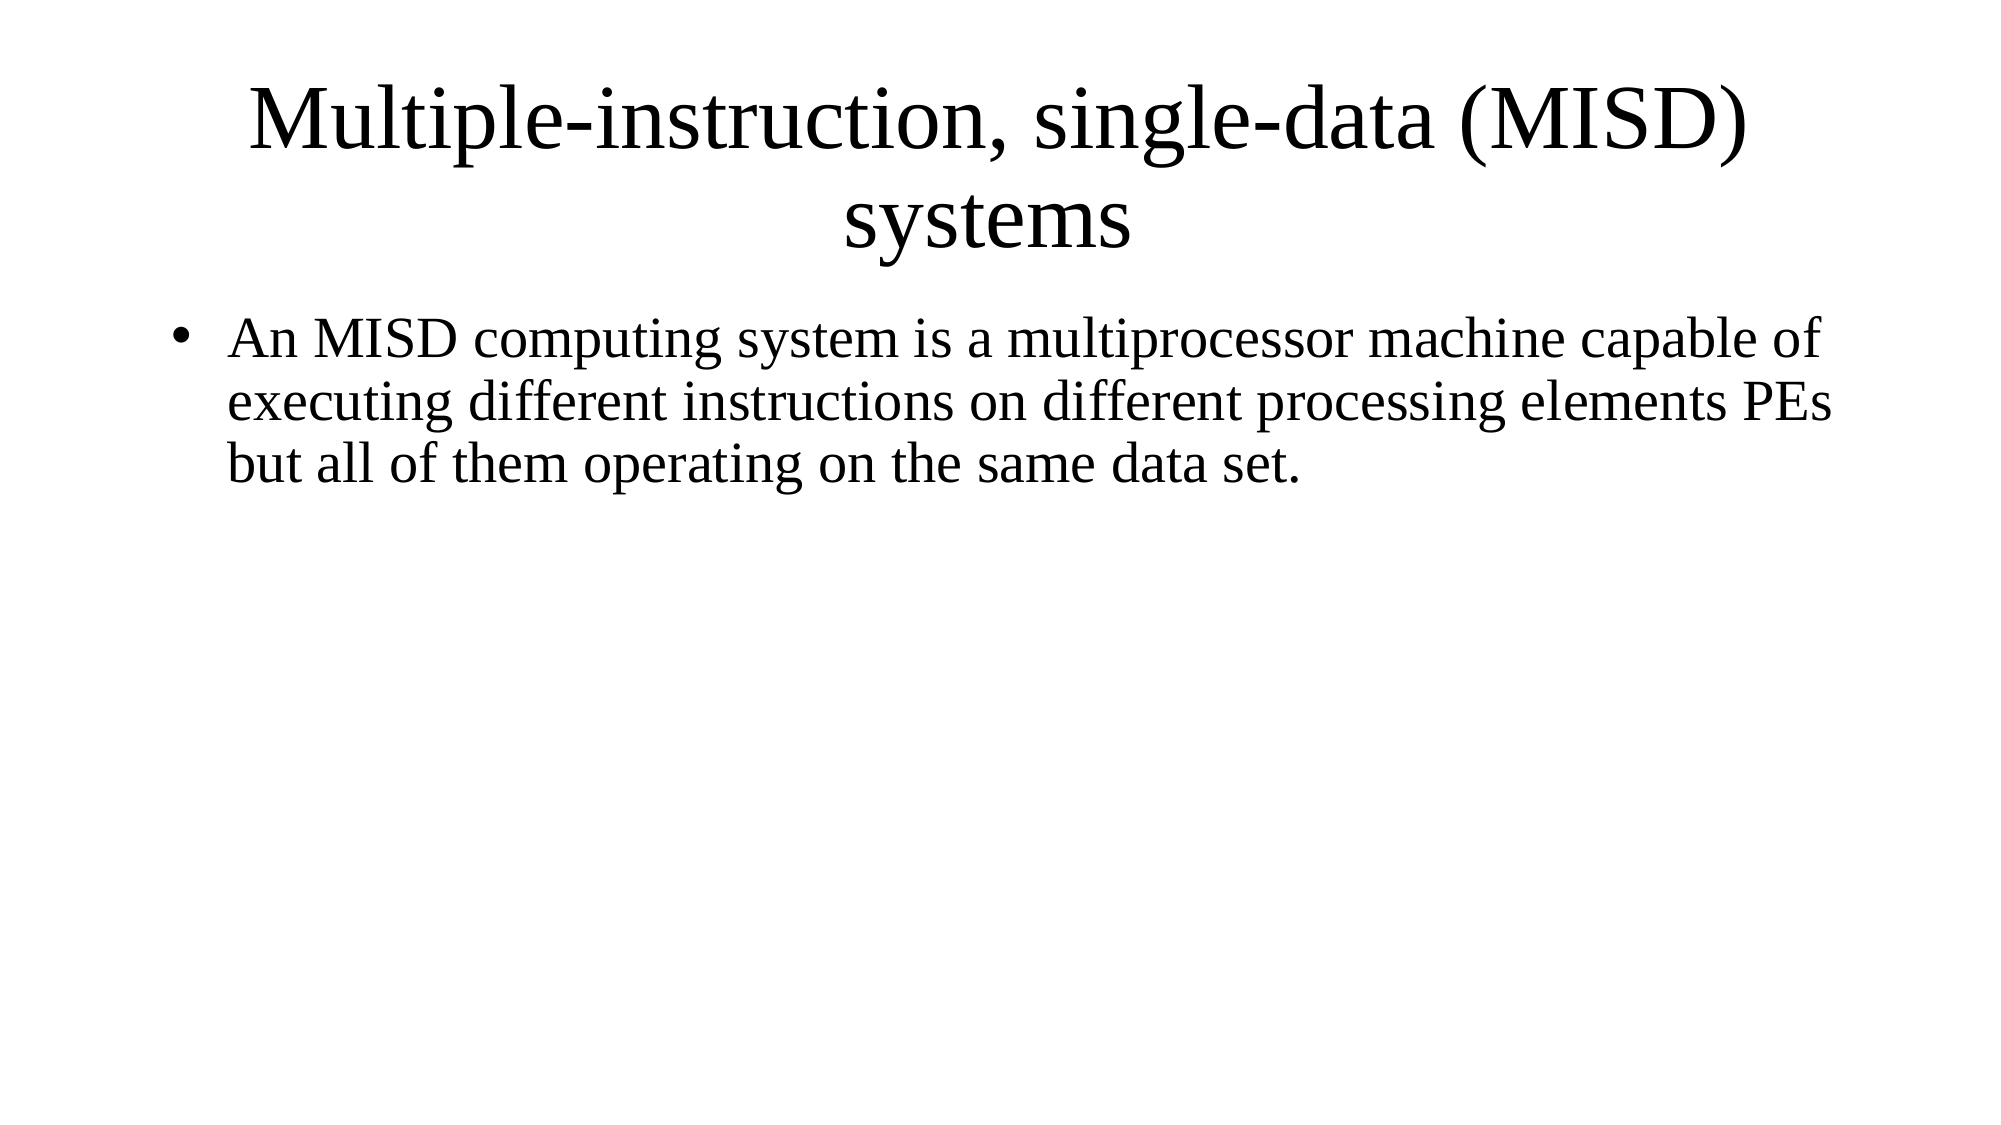

# Multiple-instruction, single-data (MISD) systems
An MISD computing system is a multiprocessor machine capable of executing different instructions on different processing elements PEs but all of them operating on the same data set.